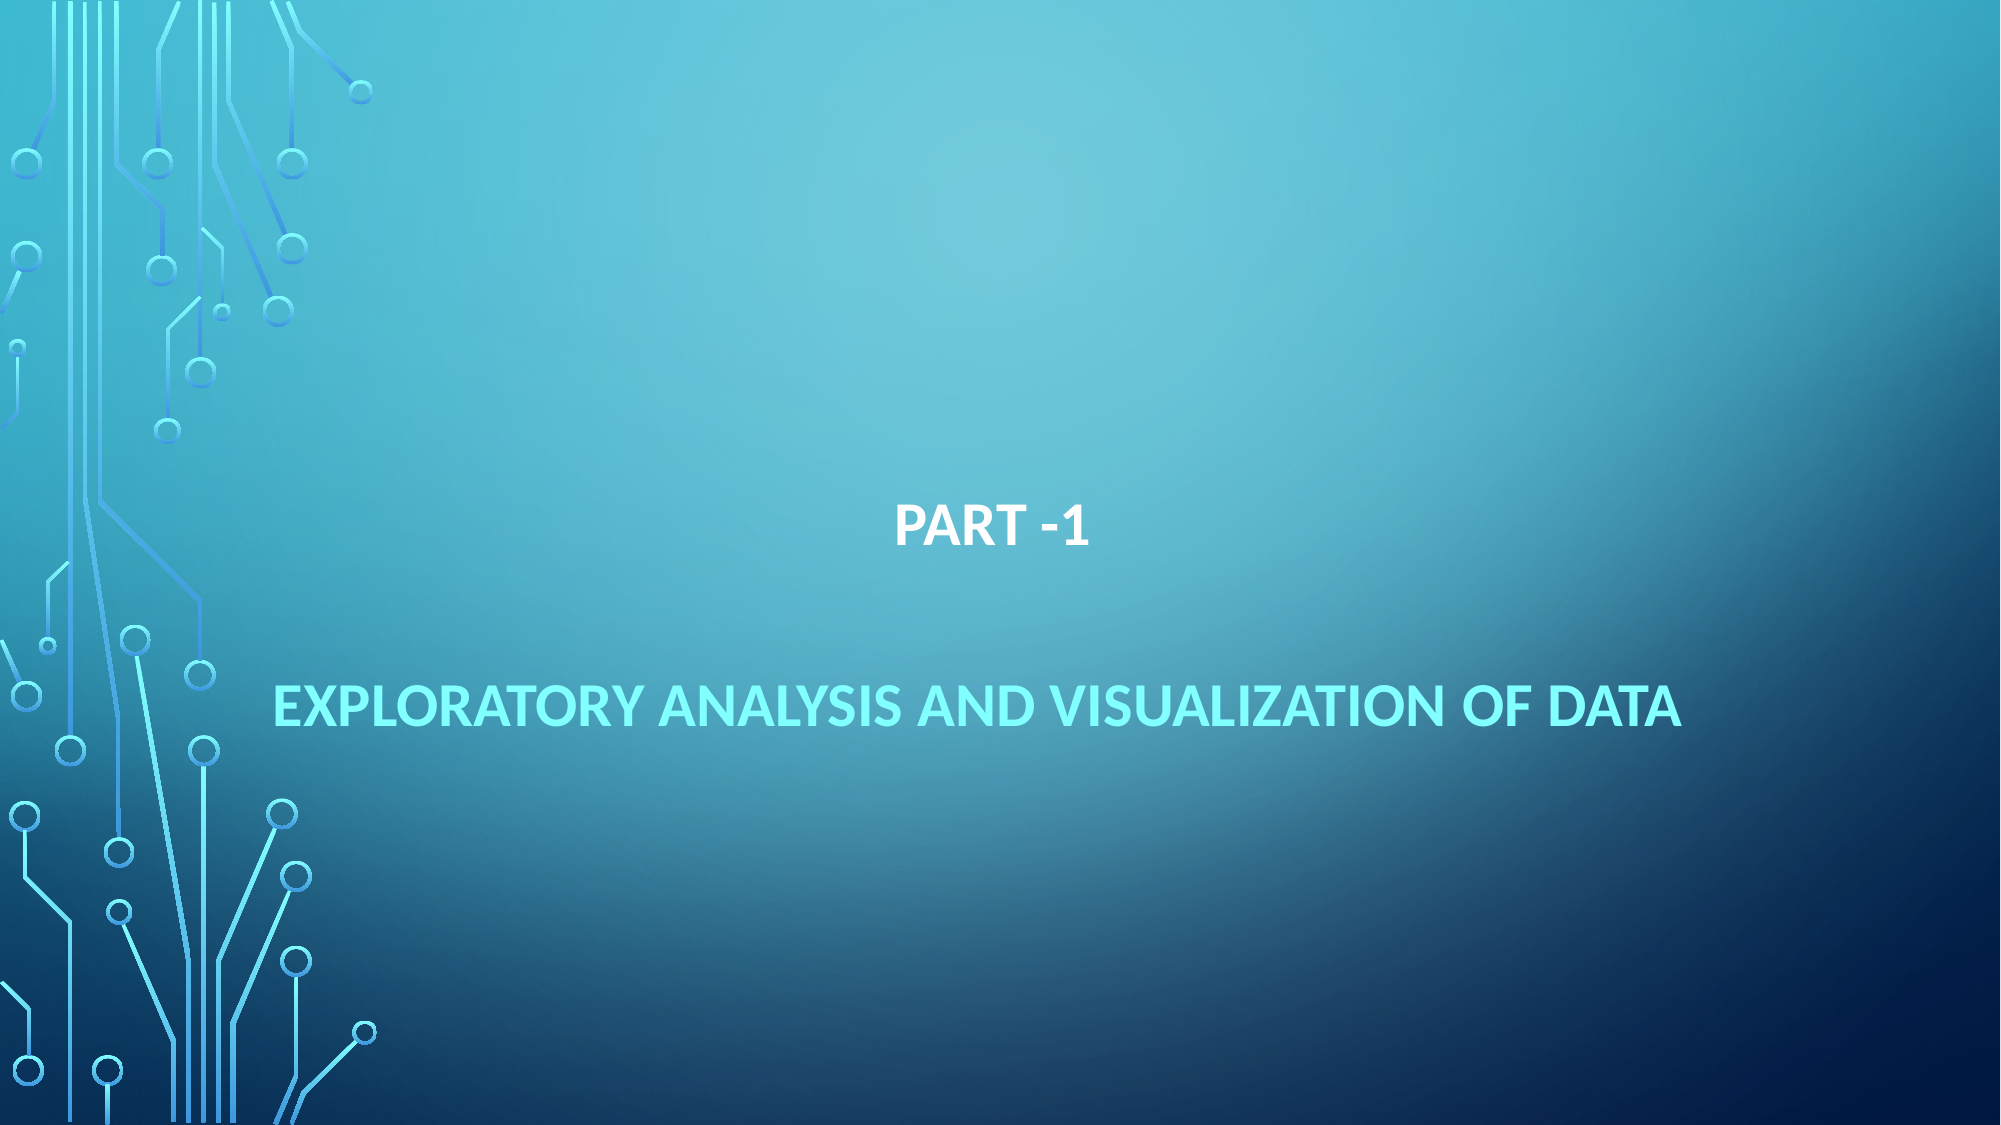

# Part -1
Exploratory analysis and Visualization of Data